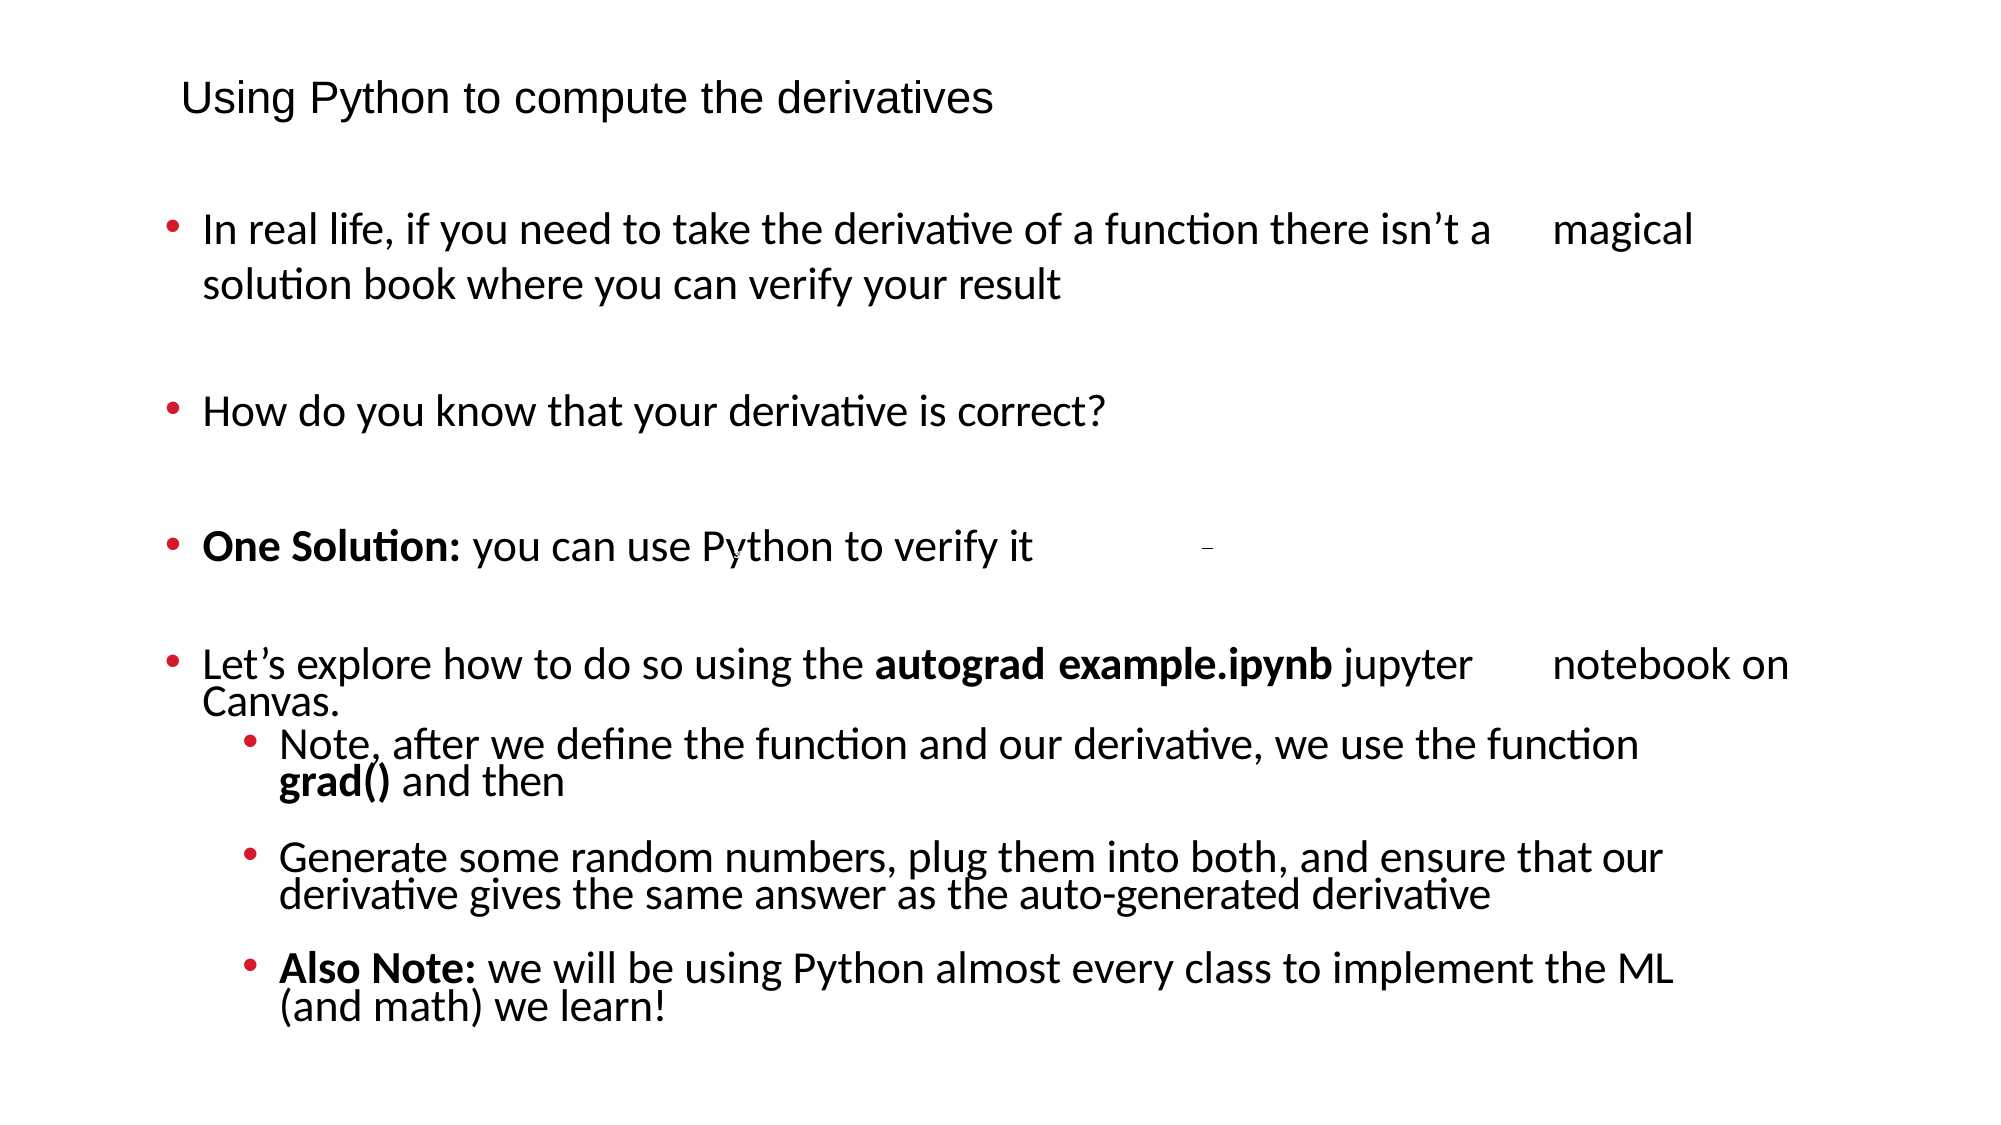

Using Python to compute the derivatives
In real life, if you need to take the derivative of a function there isn’t a 	magical solution book where you can verify your result

How do you know that your derivative is correct?

One Solution: you can use Python to verify it

Let’s explore how to do so using the autograd example.ipynb jupyter 	notebook on Canvas.
Note, after we define the function and our derivative, we use the function
grad() and then

Generate some random numbers, plug them into both, and ensure that our derivative gives the same answer as the auto-generated derivative

Also Note: we will be using Python almost every class to implement the ML
(and math) we learn!
E.Gerber
35 / 35